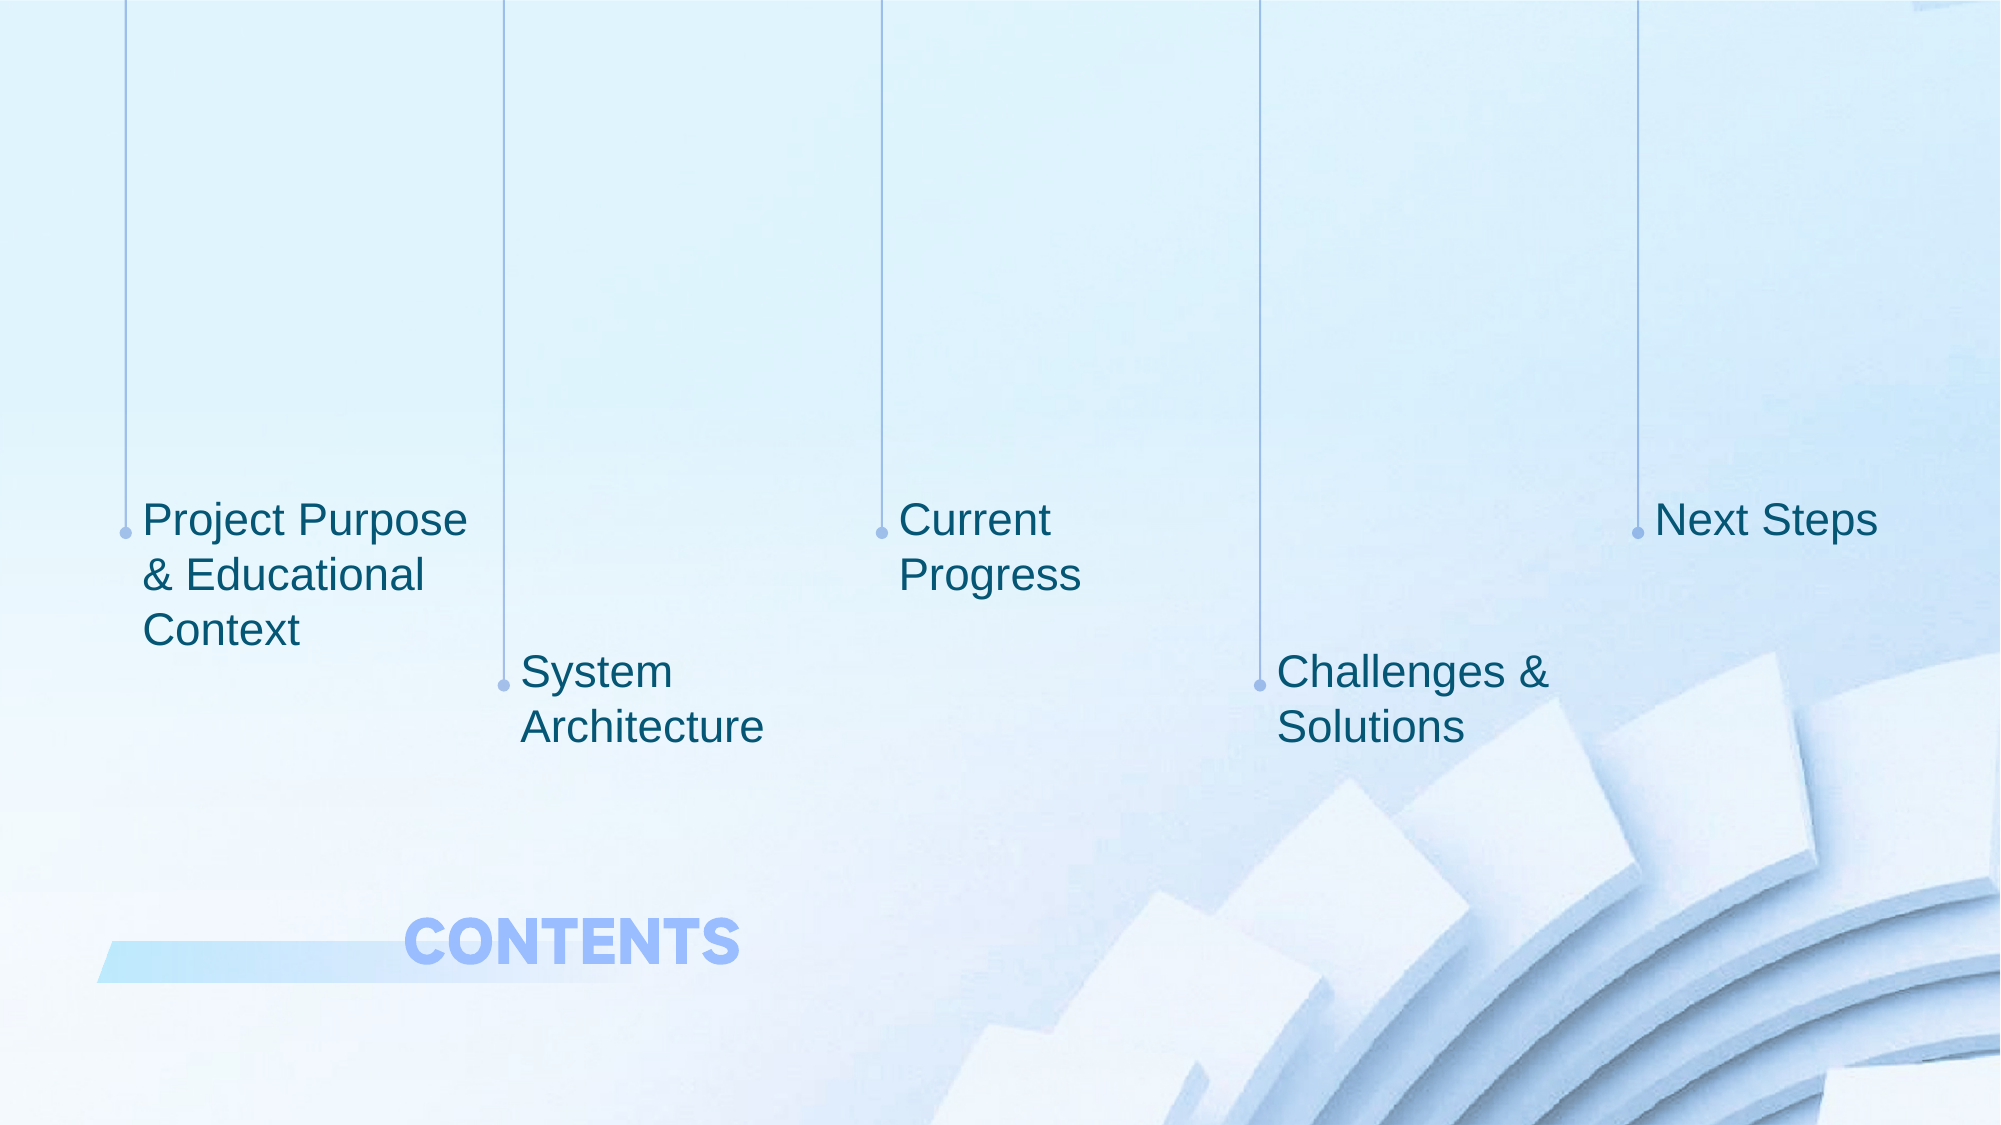

01
03
05
02
04
Project Purpose & Educational Context
Current Progress
Next Steps
System Architecture
Challenges & Solutions